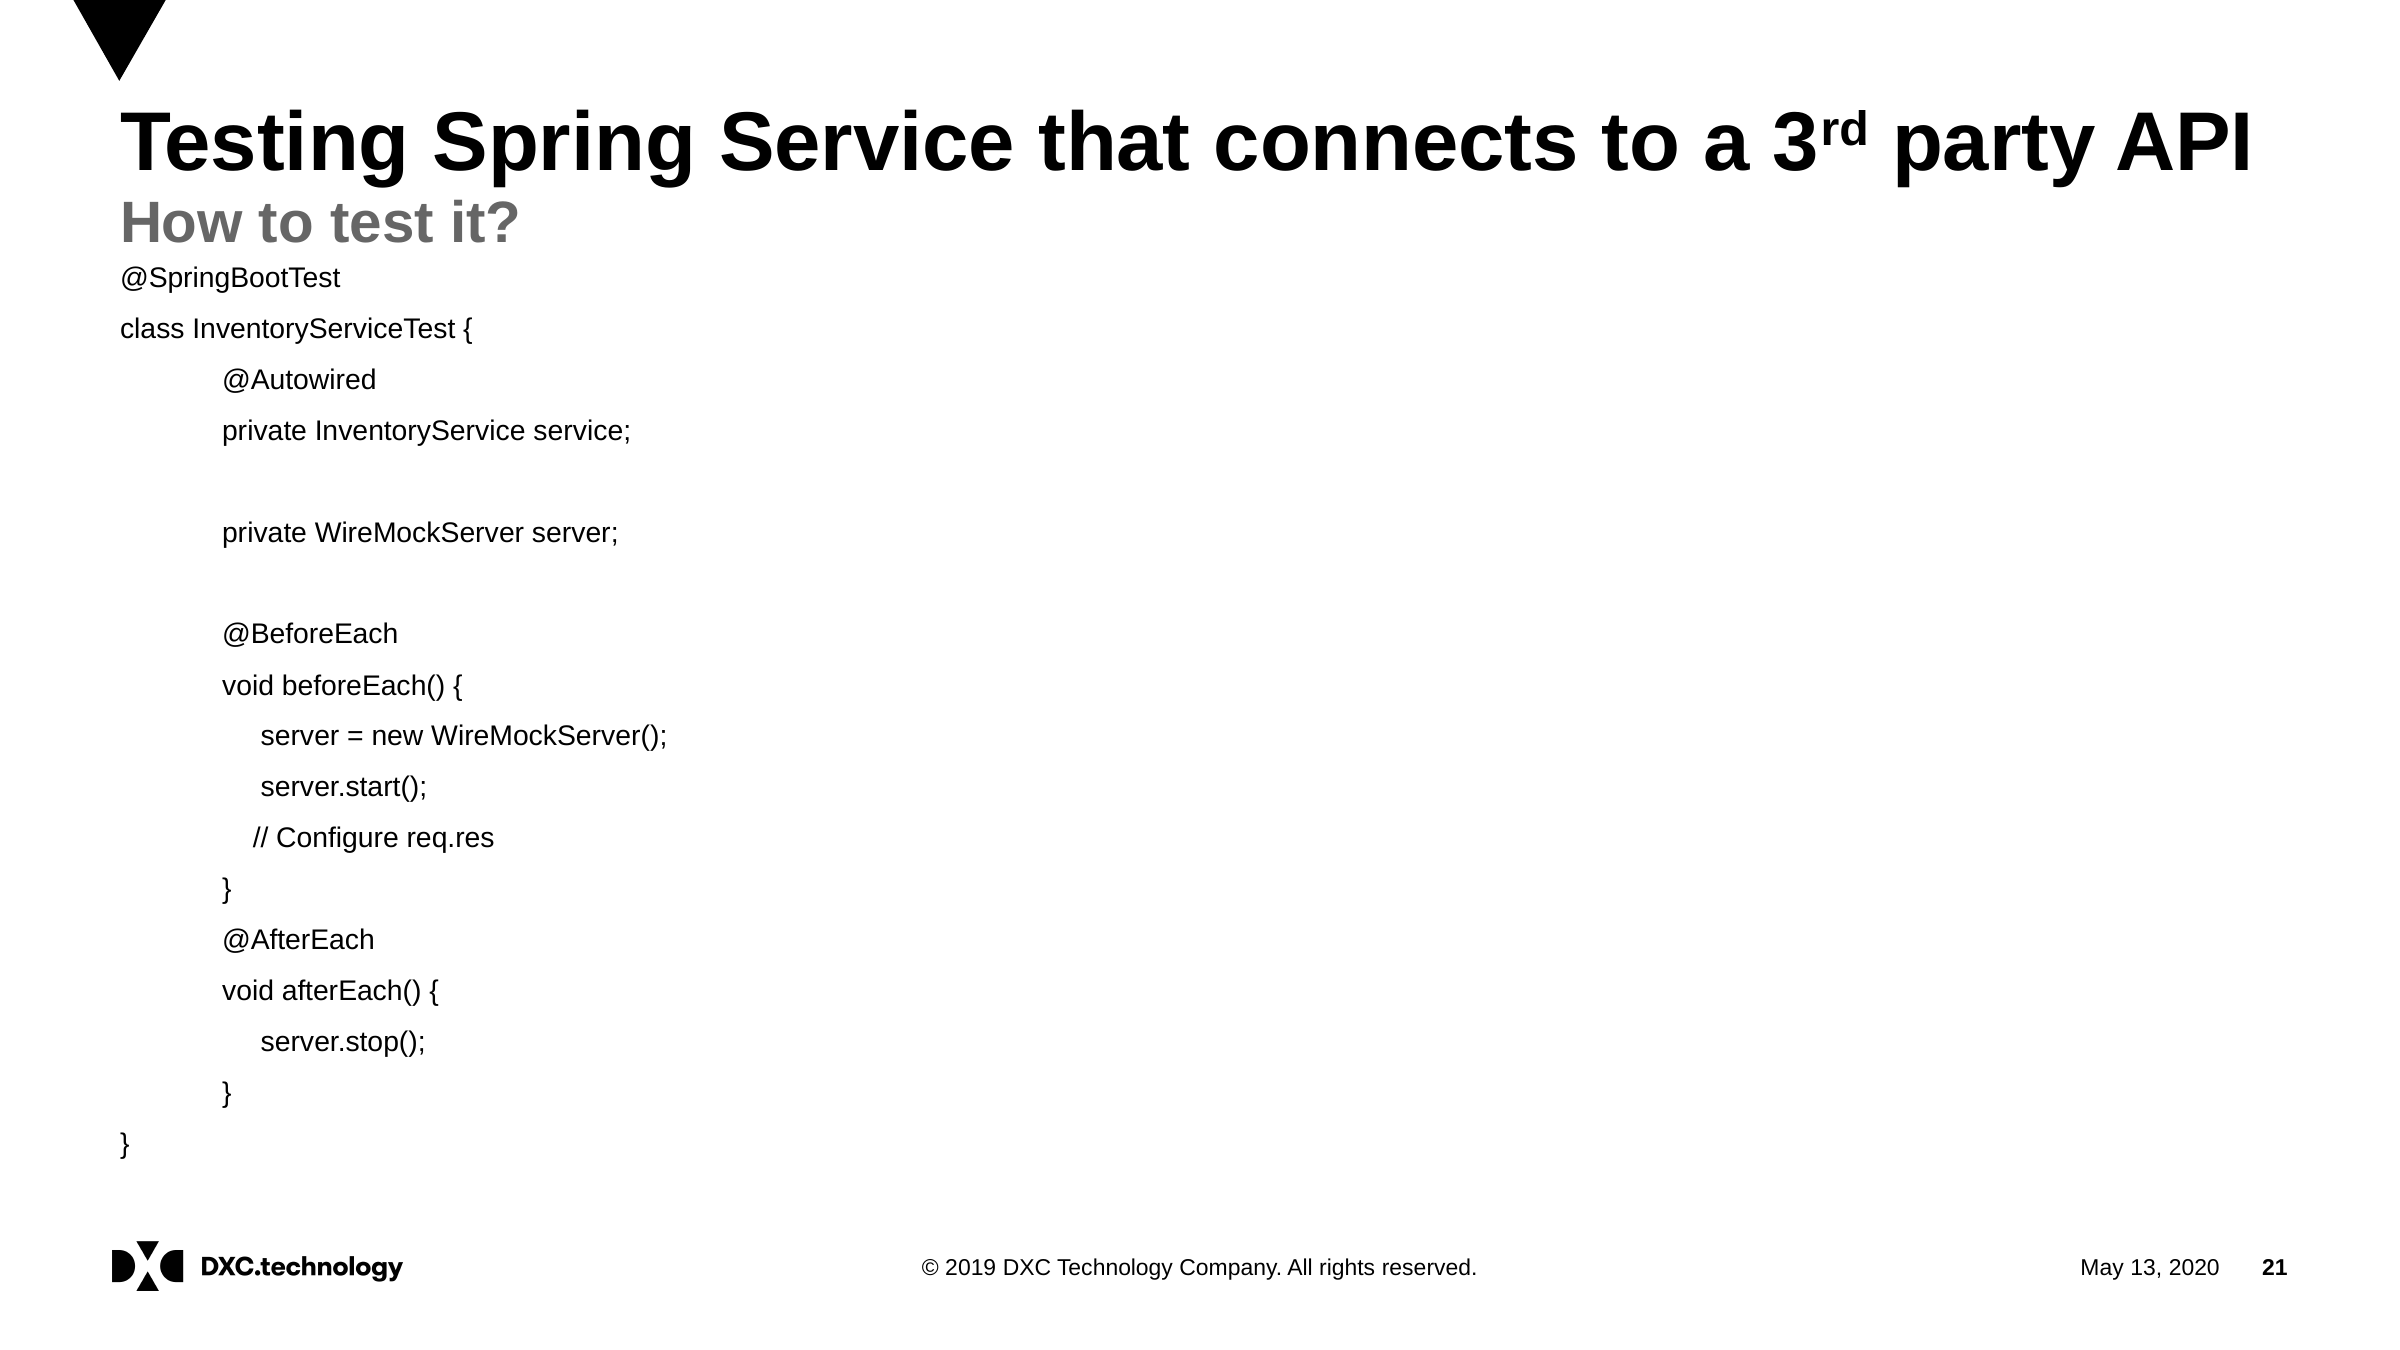

# Testing Spring Service that connects to a 3rd party API
How to test it?
@SpringBootTest
class InventoryServiceTest {
	@Autowired
	private InventoryService service;

	private WireMockServer server;

	@BeforeEach
	void beforeEach() {
	     server = new WireMockServer();
	     server.start();
	    // Configure req.res
	}
	@AfterEach
	void afterEach() {
	     server.stop();
	}
}